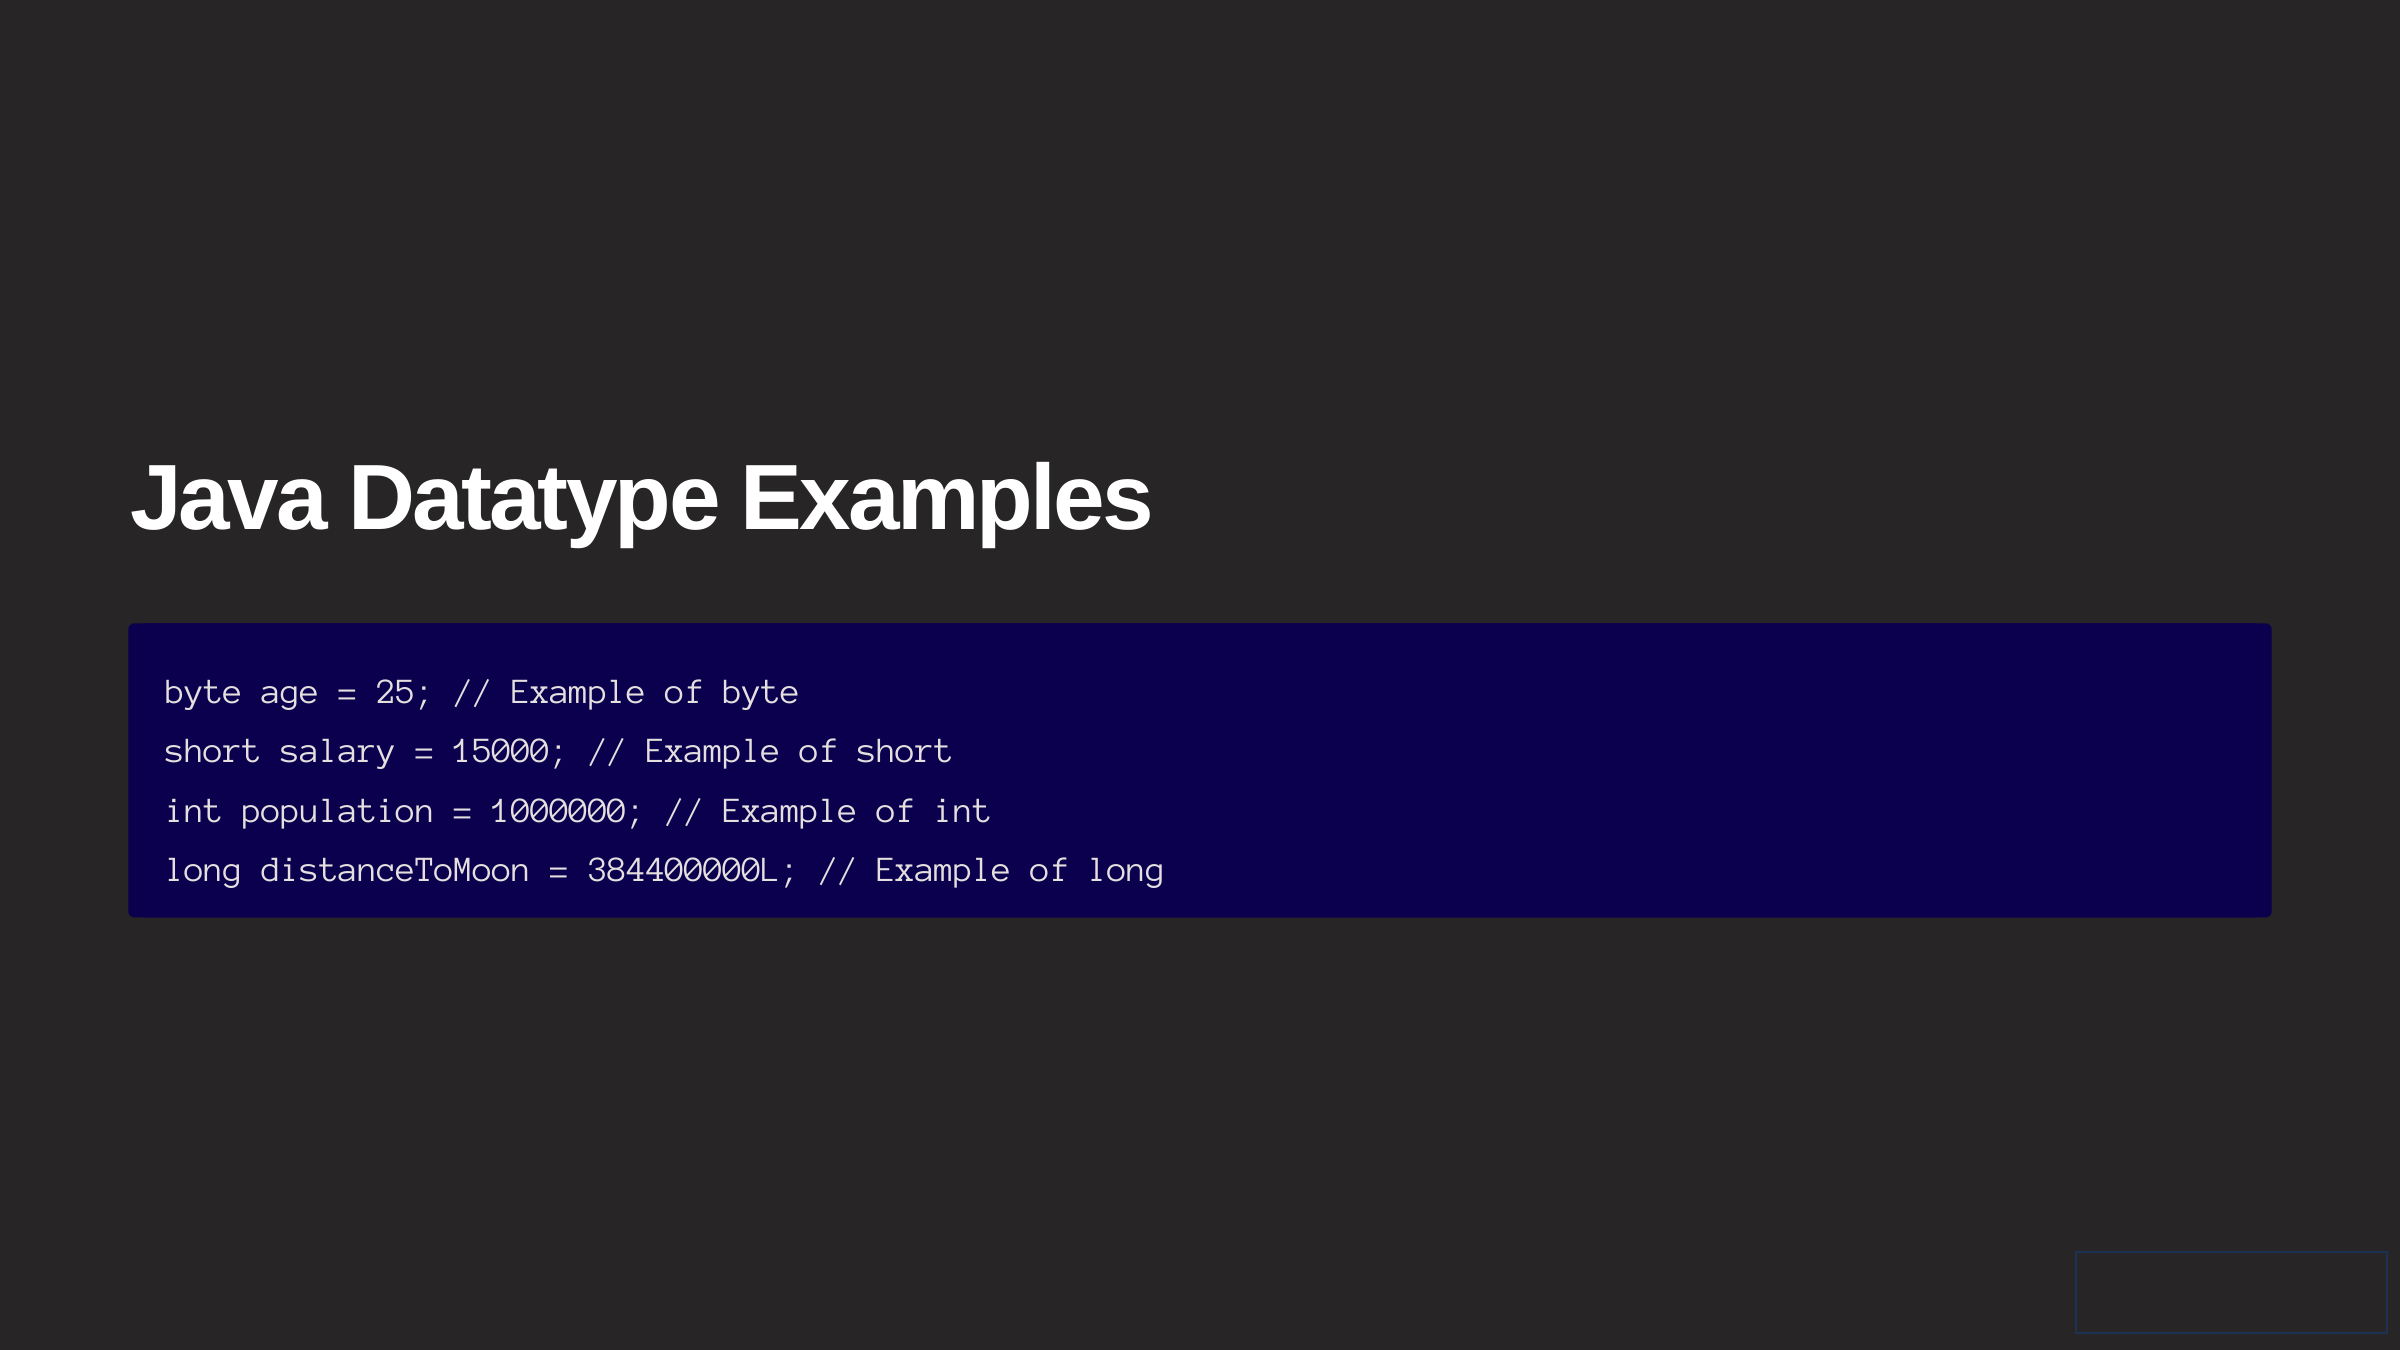

Java Datatype Examples

byte age = 25; // Example of byte
short salary = 15000; // Example of short
int population = 1000000; // Example of int
long distanceToMoon = 384400000L; // Example of long